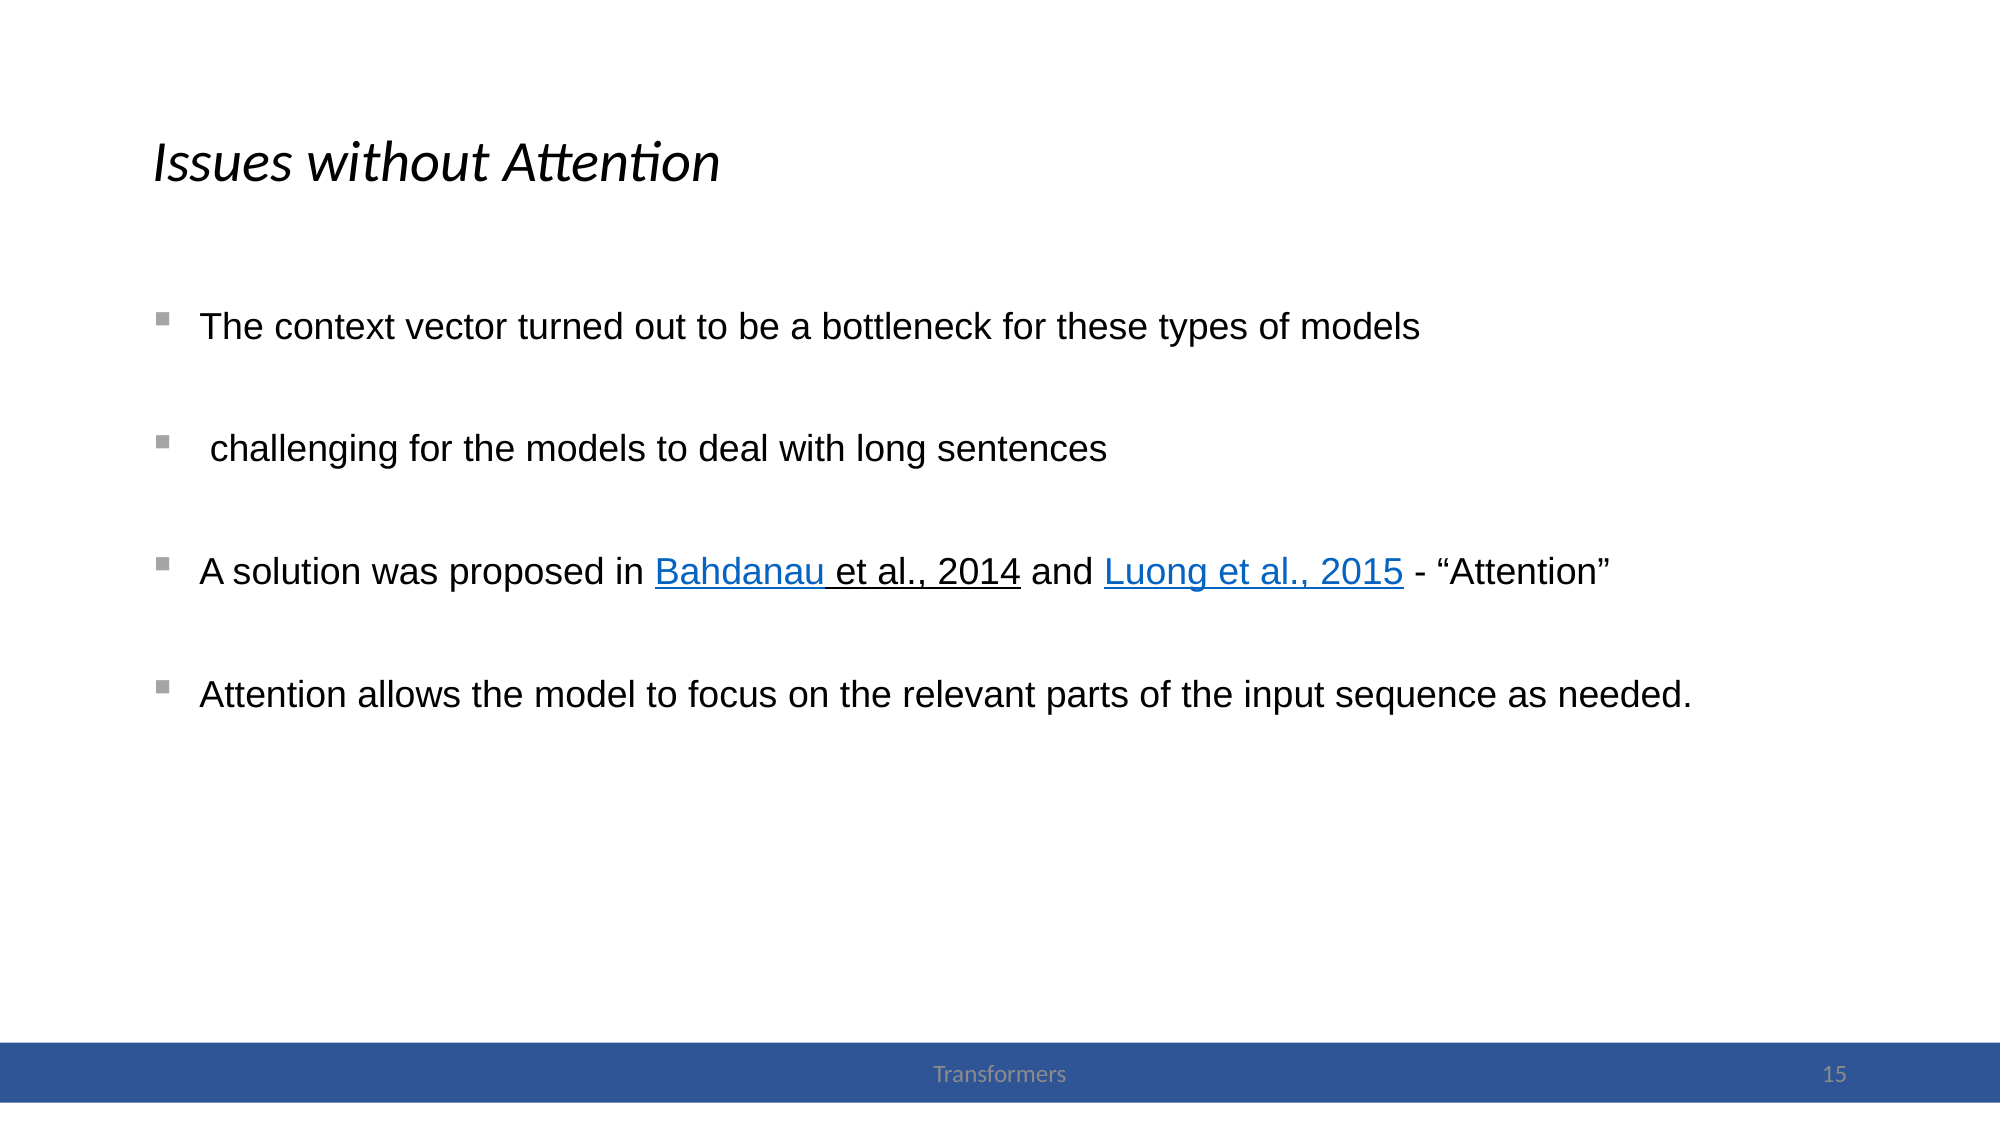

# Issues without Attention
The context vector turned out to be a bottleneck for these types of models

 challenging for the models to deal with long sentences

A solution was proposed in Bahdanau et al., 2014 and Luong et al., 2015 - “Attention”

Attention allows the model to focus on the relevant parts of the input sequence as needed.
Transformers
15